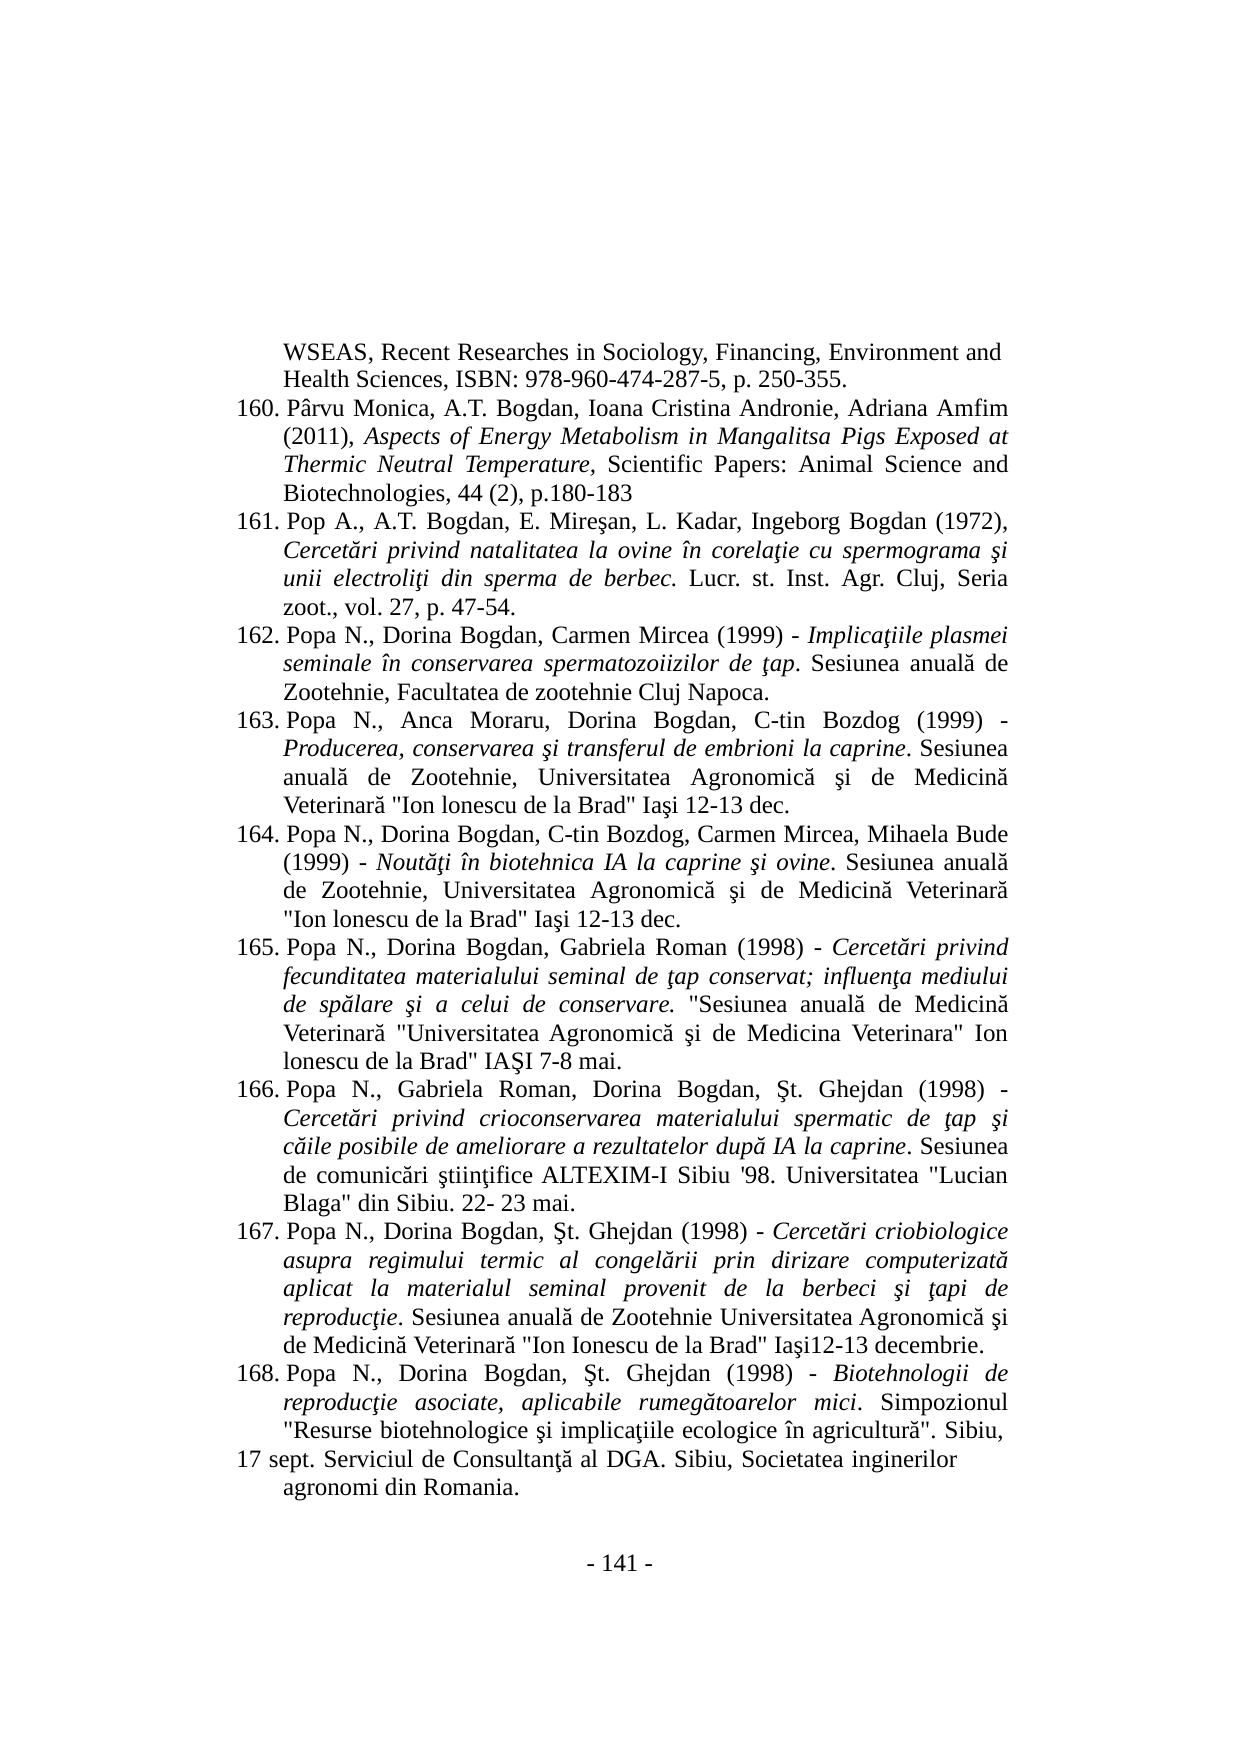

WSEAS, Recent Researches in Sociology, Financing, Environment and
Health Sciences, ISBN: 978-960-474-287-5, p. 250-355.
160. Pârvu Monica, A.T. Bogdan, Ioana Cristina Andronie, Adriana Amfim (2011), Aspects of Energy Metabolism in Mangalitsa Pigs Exposed at Thermic Neutral Temperature, Scientific Papers: Animal Science and Biotechnologies, 44 (2), p.180-183
161. Pop A., A.T. Bogdan, E. Mireşan, L. Kadar, Ingeborg Bogdan (1972), Cercetări privind natalitatea la ovine în corelaţie cu spermograma şi unii electroliţi din sperma de berbec. Lucr. st. Inst. Agr. Cluj, Seria zoot., vol. 27, p. 47-54.
162. Popa N., Dorina Bogdan, Carmen Mircea (1999) - Implicaţiile plasmei seminale în conservarea spermatozoiizilor de ţap. Sesiunea anuală de Zootehnie, Facultatea de zootehnie Cluj Napoca.
163. Popa  N.,  Anca  Moraru,  Dorina  Bogdan,  C-tin  Bozdog  (1999)  - Producerea, conservarea şi transferul de embrioni la caprine. Sesiunea anuală de Zootehnie, Universitatea Agronomică şi de Medicină Veterinară "Ion lonescu de la Brad" Iaşi 12-13 dec.
164. Popa N., Dorina Bogdan, C-tin Bozdog, Carmen Mircea, Mihaela Bude (1999) - Noutăţi în biotehnica IA la caprine şi ovine. Sesiunea anuală de  Zootehnie,  Universitatea  Agronomică  şi  de  Medicină  Veterinară "Ion lonescu de la Brad" Iaşi 12-13 dec.
165. Popa N., Dorina Bogdan, Gabriela Roman (1998) - Cercetări privind fecunditatea materialului seminal de ţap conservat; influenţa mediului de spălare şi a celui de conservare. "Sesiunea anuală de Medicină Veterinară "Universitatea Agronomică şi de Medicina Veterinara" Ion lonescu de la Brad" IAŞI 7-8 mai.
166. Popa  N.,  Gabriela  Roman,  Dorina  Bogdan,  Şt.  Ghejdan  (1998)  - Cercetări  privind  crioconservarea  materialului  spermatic  de  ţap  şi căile posibile de ameliorare a rezultatelor după IA la caprine. Sesiunea de comunicări ştiinţifice ALTEXIM-I Sibiu '98. Universitatea "Lucian Blaga" din Sibiu. 22- 23 mai.
167. Popa N., Dorina Bogdan, Şt. Ghejdan (1998) - Cercetări criobiologice asupra regimului termic al congelării prin dirizare computerizată aplicat la materialul seminal provenit de la berbeci şi ţapi de reproducţie. Sesiunea anuală de Zootehnie Universitatea Agronomică şi de Medicină Veterinară "Ion Ionescu de la Brad" Iaşi12-13 decembrie.
168. Popa  N.,  Dorina  Bogdan,  Şt.  Ghejdan  (1998)  -  Biotehnologii  de reproducţie asociate, aplicabile rumegătoarelor mici. Simpozionul "Resurse biotehnologice şi implicaţiile ecologice în agricultură". Sibiu,
17 sept. Serviciul de Consultanţă al DGA. Sibiu, Societatea inginerilor agronomi din Romania.
- 141 -